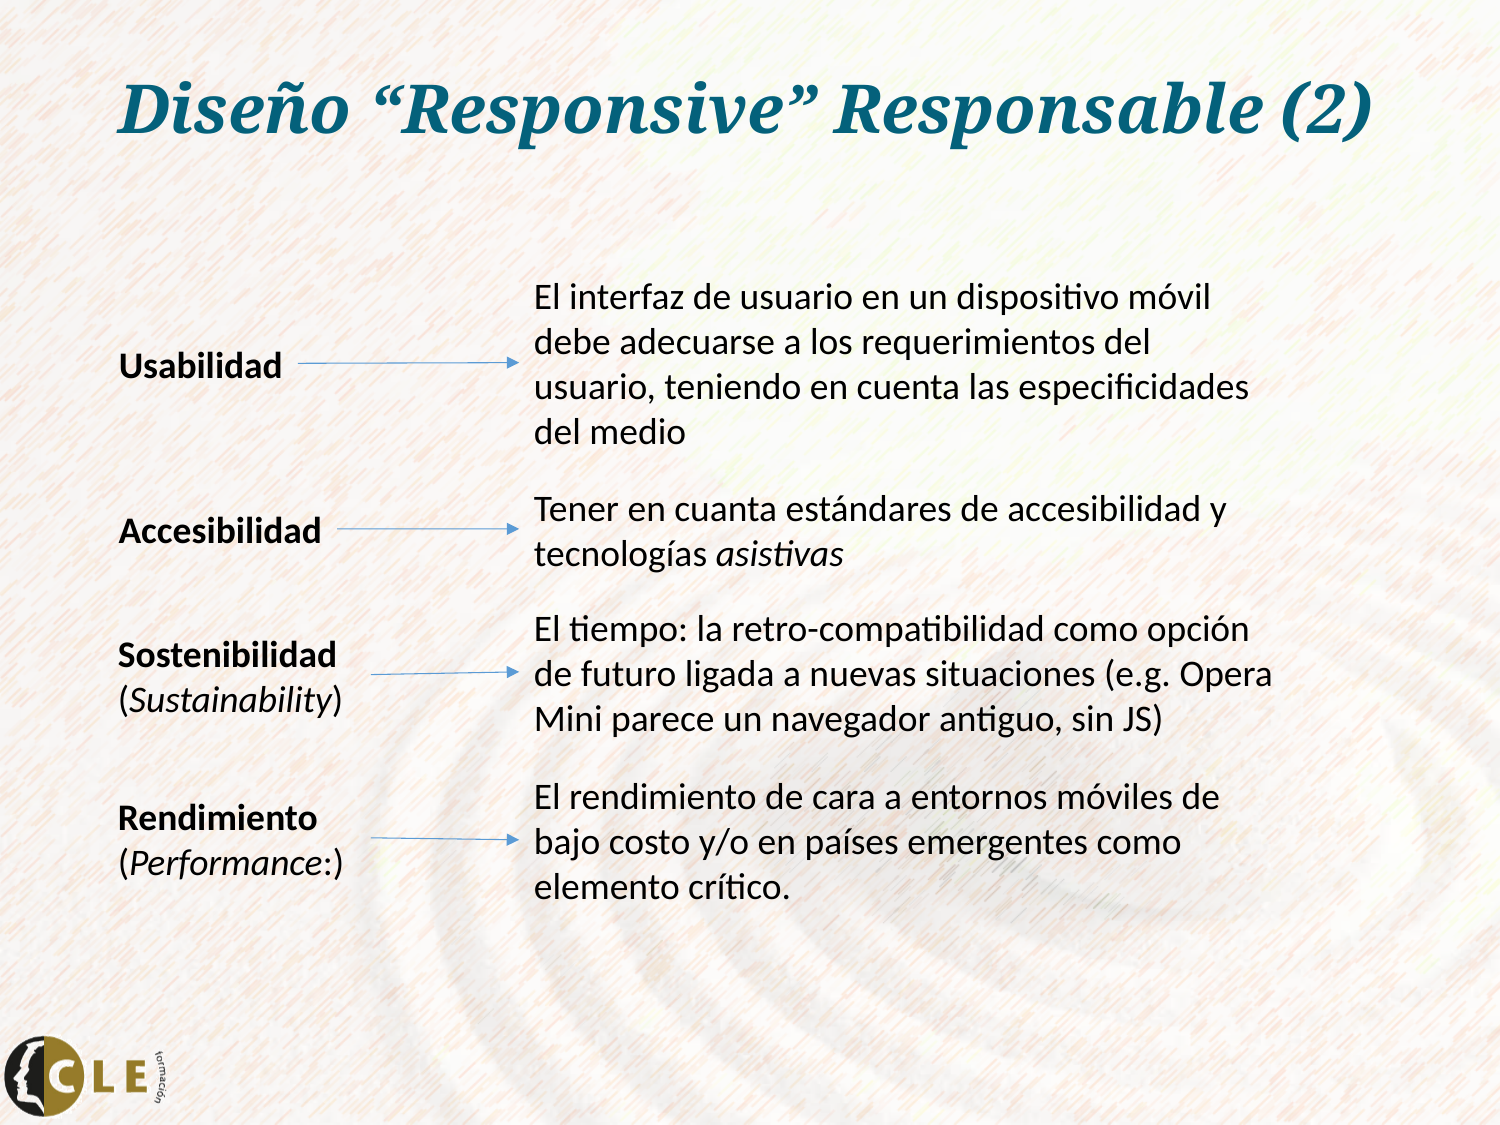

# Diseño “Responsive” Responsable (2)
El interfaz de usuario en un dispositivo móvil debe adecuarse a los requerimientos del usuario, teniendo en cuenta las especificidades del medio
Usabilidad
Tener en cuanta estándares de accesibilidad y tecnologías asistivas
Accesibilidad
El tiempo: la retro-compatibilidad como opción de futuro ligada a nuevas situaciones (e.g. Opera Mini parece un navegador antiguo, sin JS)
Sostenibilidad (Sustainability)
El rendimiento de cara a entornos móviles de bajo costo y/o en países emergentes como elemento crítico.
Rendimiento (Performance:)